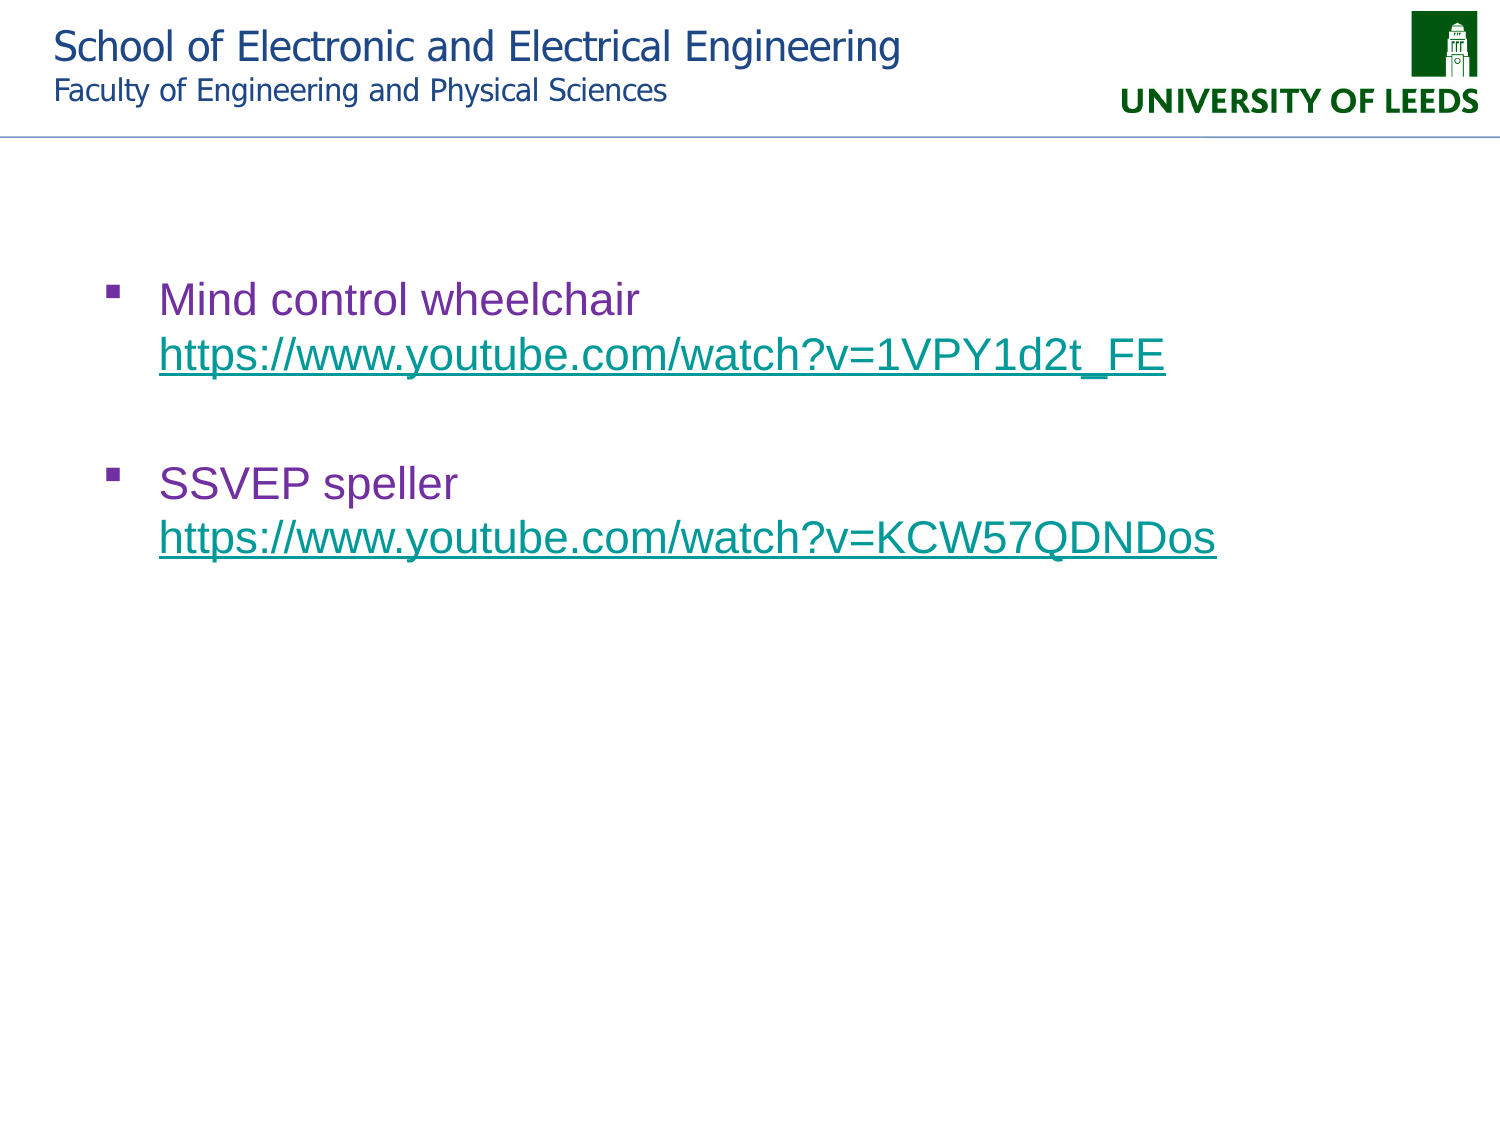

#
Mind control wheelchair https://www.youtube.com/watch?v=1VPY1d2t_FE

SSVEP speller  https://www.youtube.com/watch?v=KCW57QDNDos